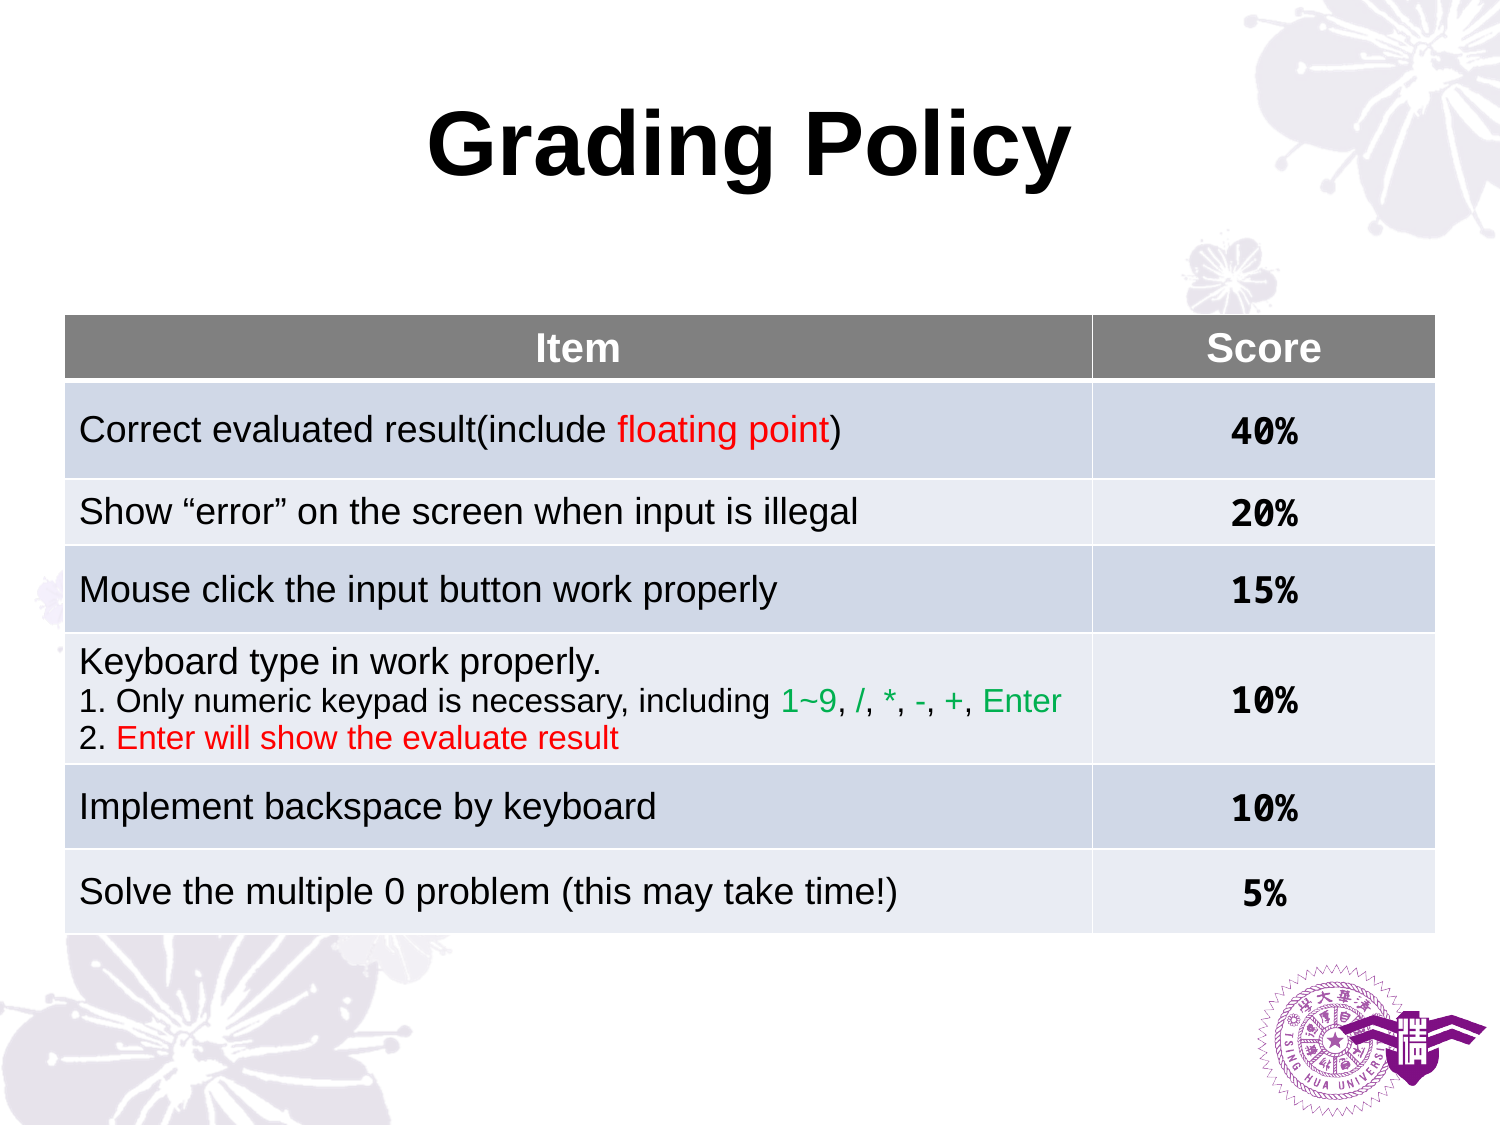

# Grading Policy
| Item | Score |
| --- | --- |
| Correct evaluated result(include floating point) | 40% |
| Show “error” on the screen when input is illegal | 20% |
| Mouse click the input button work properly | 15% |
| Keyboard type in work properly. 1. Only numeric keypad is necessary, including 1~9, /, \*, -, +, Enter 2. Enter will show the evaluate result | 10% |
| Implement backspace by keyboard | 10% |
| Solve the multiple 0 problem (this may take time!) | 5% |